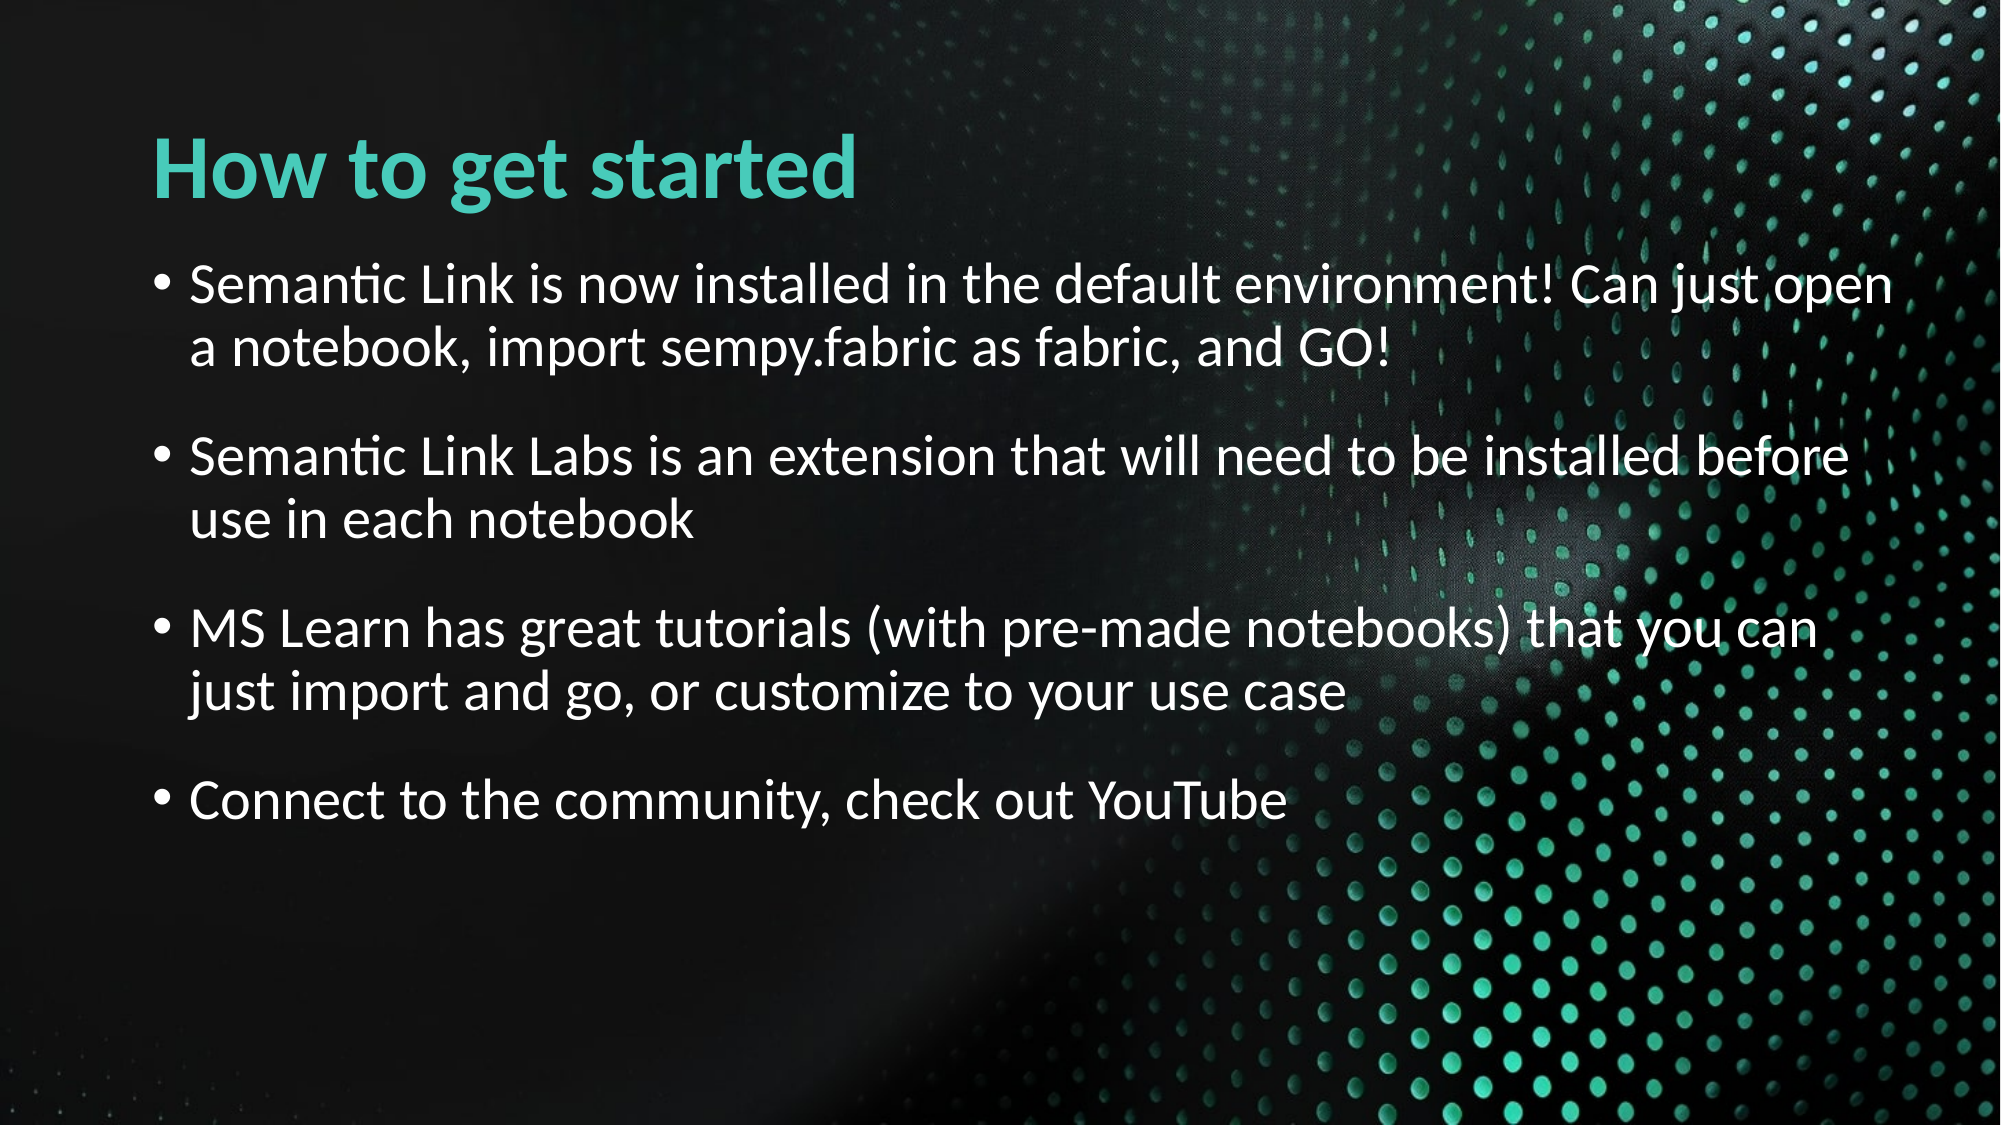

# How to get started
Semantic Link is now installed in the default environment! Can just open a notebook, import sempy.fabric as fabric, and GO!
Semantic Link Labs is an extension that will need to be installed before use in each notebook
MS Learn has great tutorials (with pre-made notebooks) that you can just import and go, or customize to your use case
Connect to the community, check out YouTube